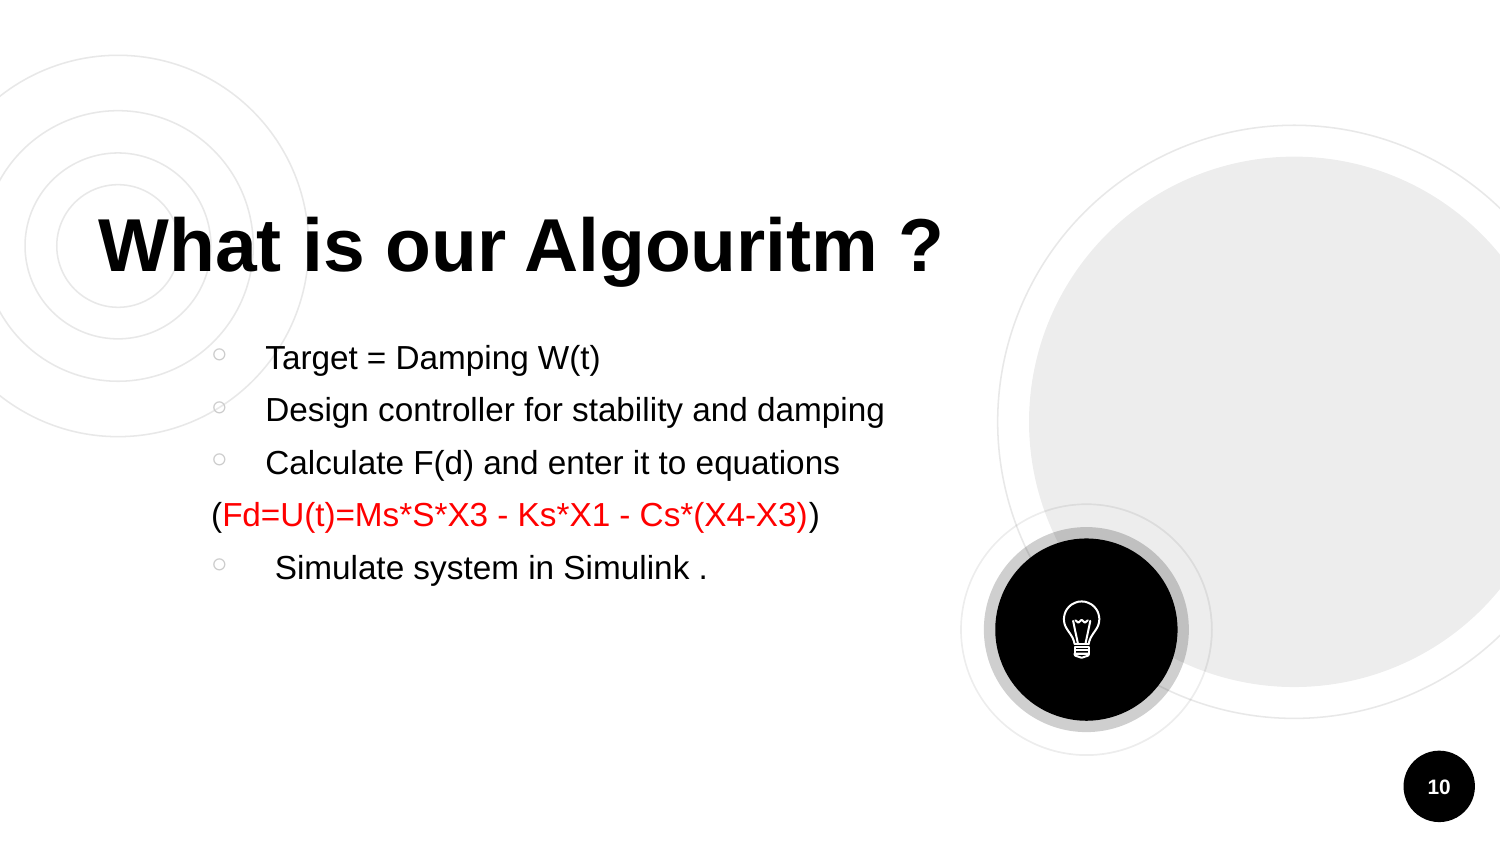

# What is our Algouritm ?
Target = Damping W(t)
Design controller for stability and damping
Calculate F(d) and enter it to equations
(Fd=U(t)=Ms*S*X3 - Ks*X1 - Cs*(X4-X3))
 Simulate system in Simulink .

10